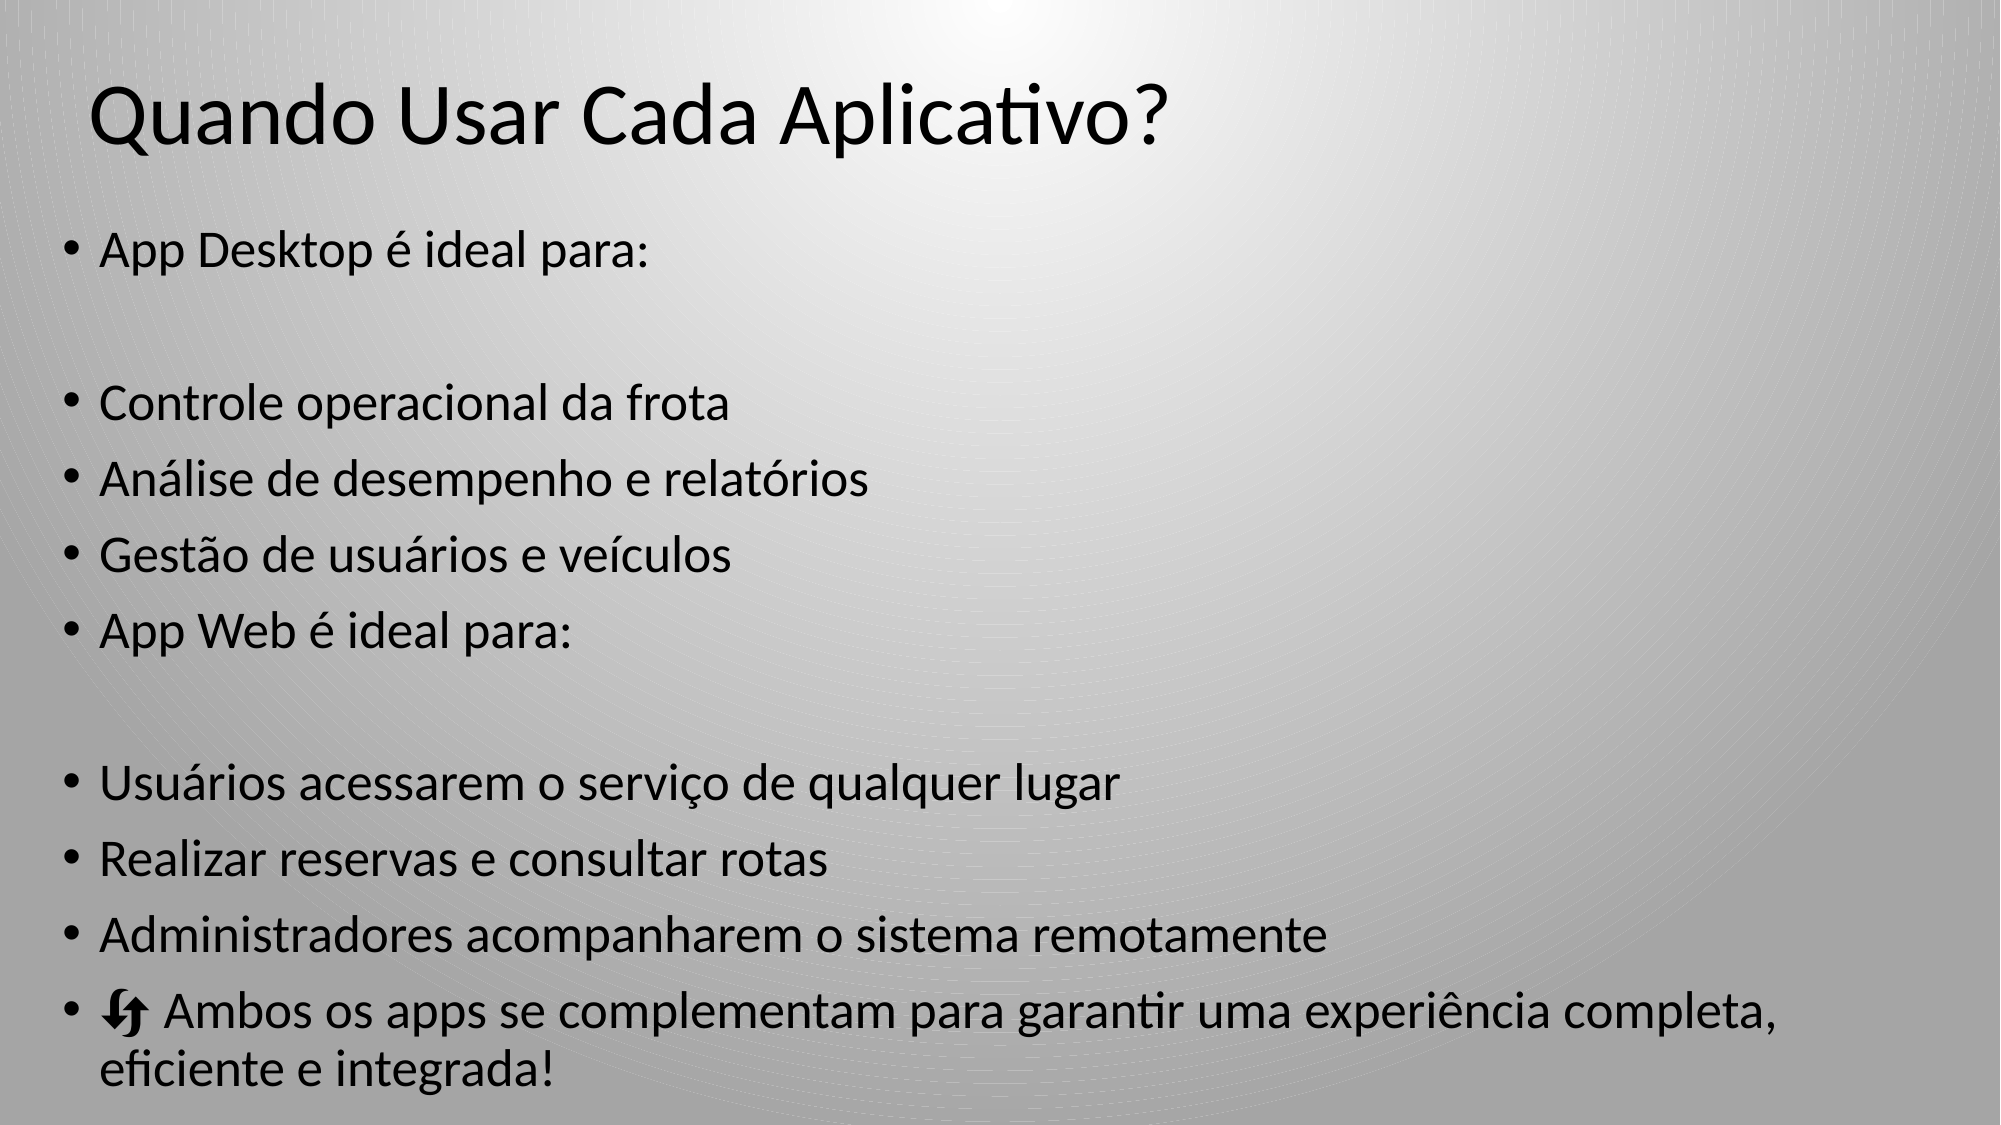

# Quando Usar Cada Aplicativo?
App Desktop é ideal para:

Controle operacional da frota
Análise de desempenho e relatórios
Gestão de usuários e veículos
App Web é ideal para:

Usuários acessarem o serviço de qualquer lugar
Realizar reservas e consultar rotas
Administradores acompanharem o sistema remotamente
🔄 Ambos os apps se complementam para garantir uma experiência completa, eficiente e integrada!